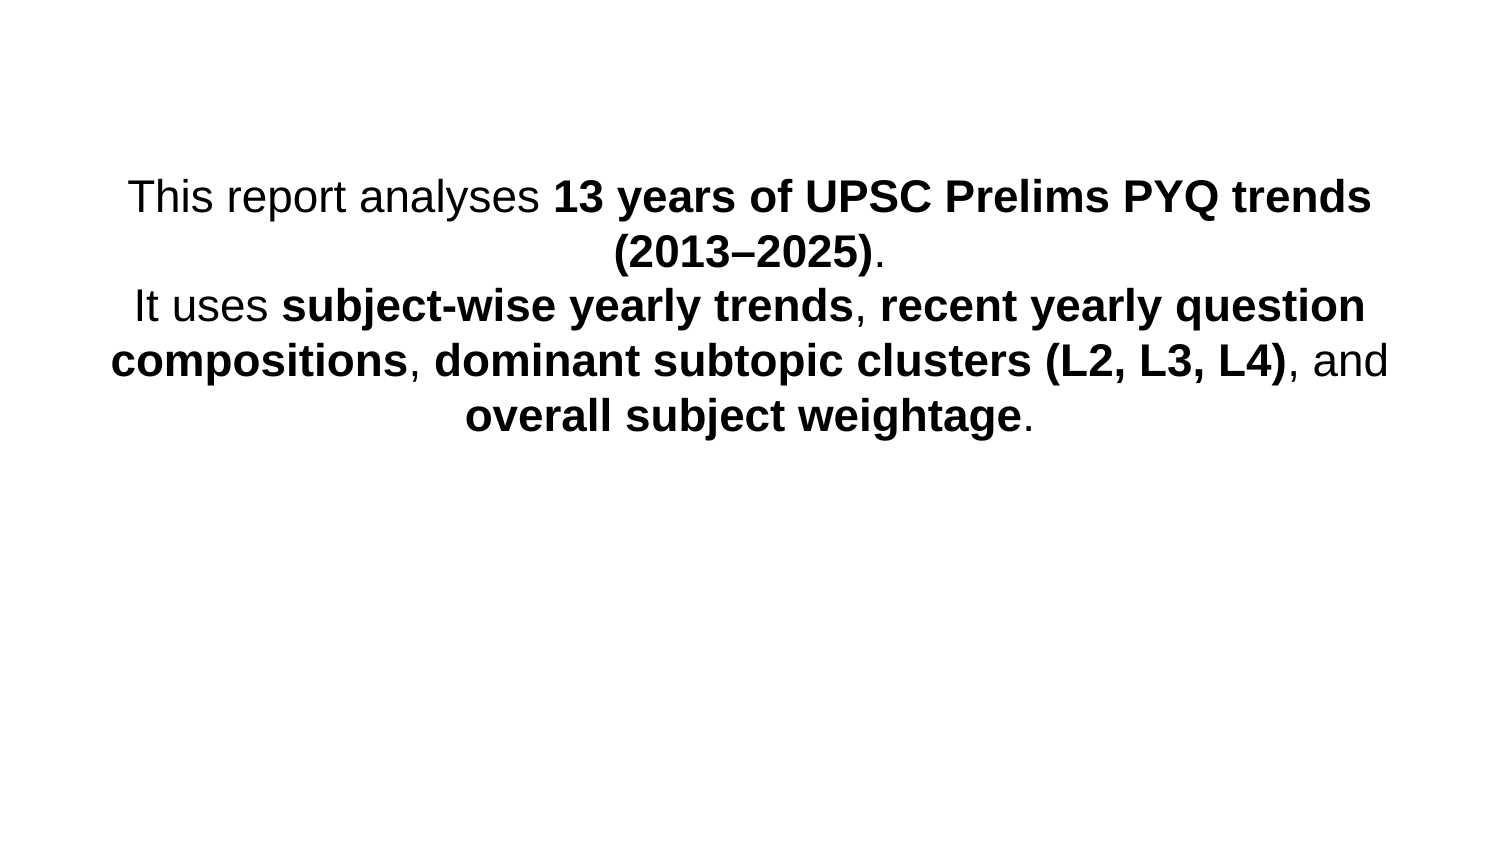

This report analyses 13 years of UPSC Prelims PYQ trends (2013–2025).
It uses subject-wise yearly trends, recent yearly question compositions, dominant subtopic clusters (L2, L3, L4), and overall subject weightage.